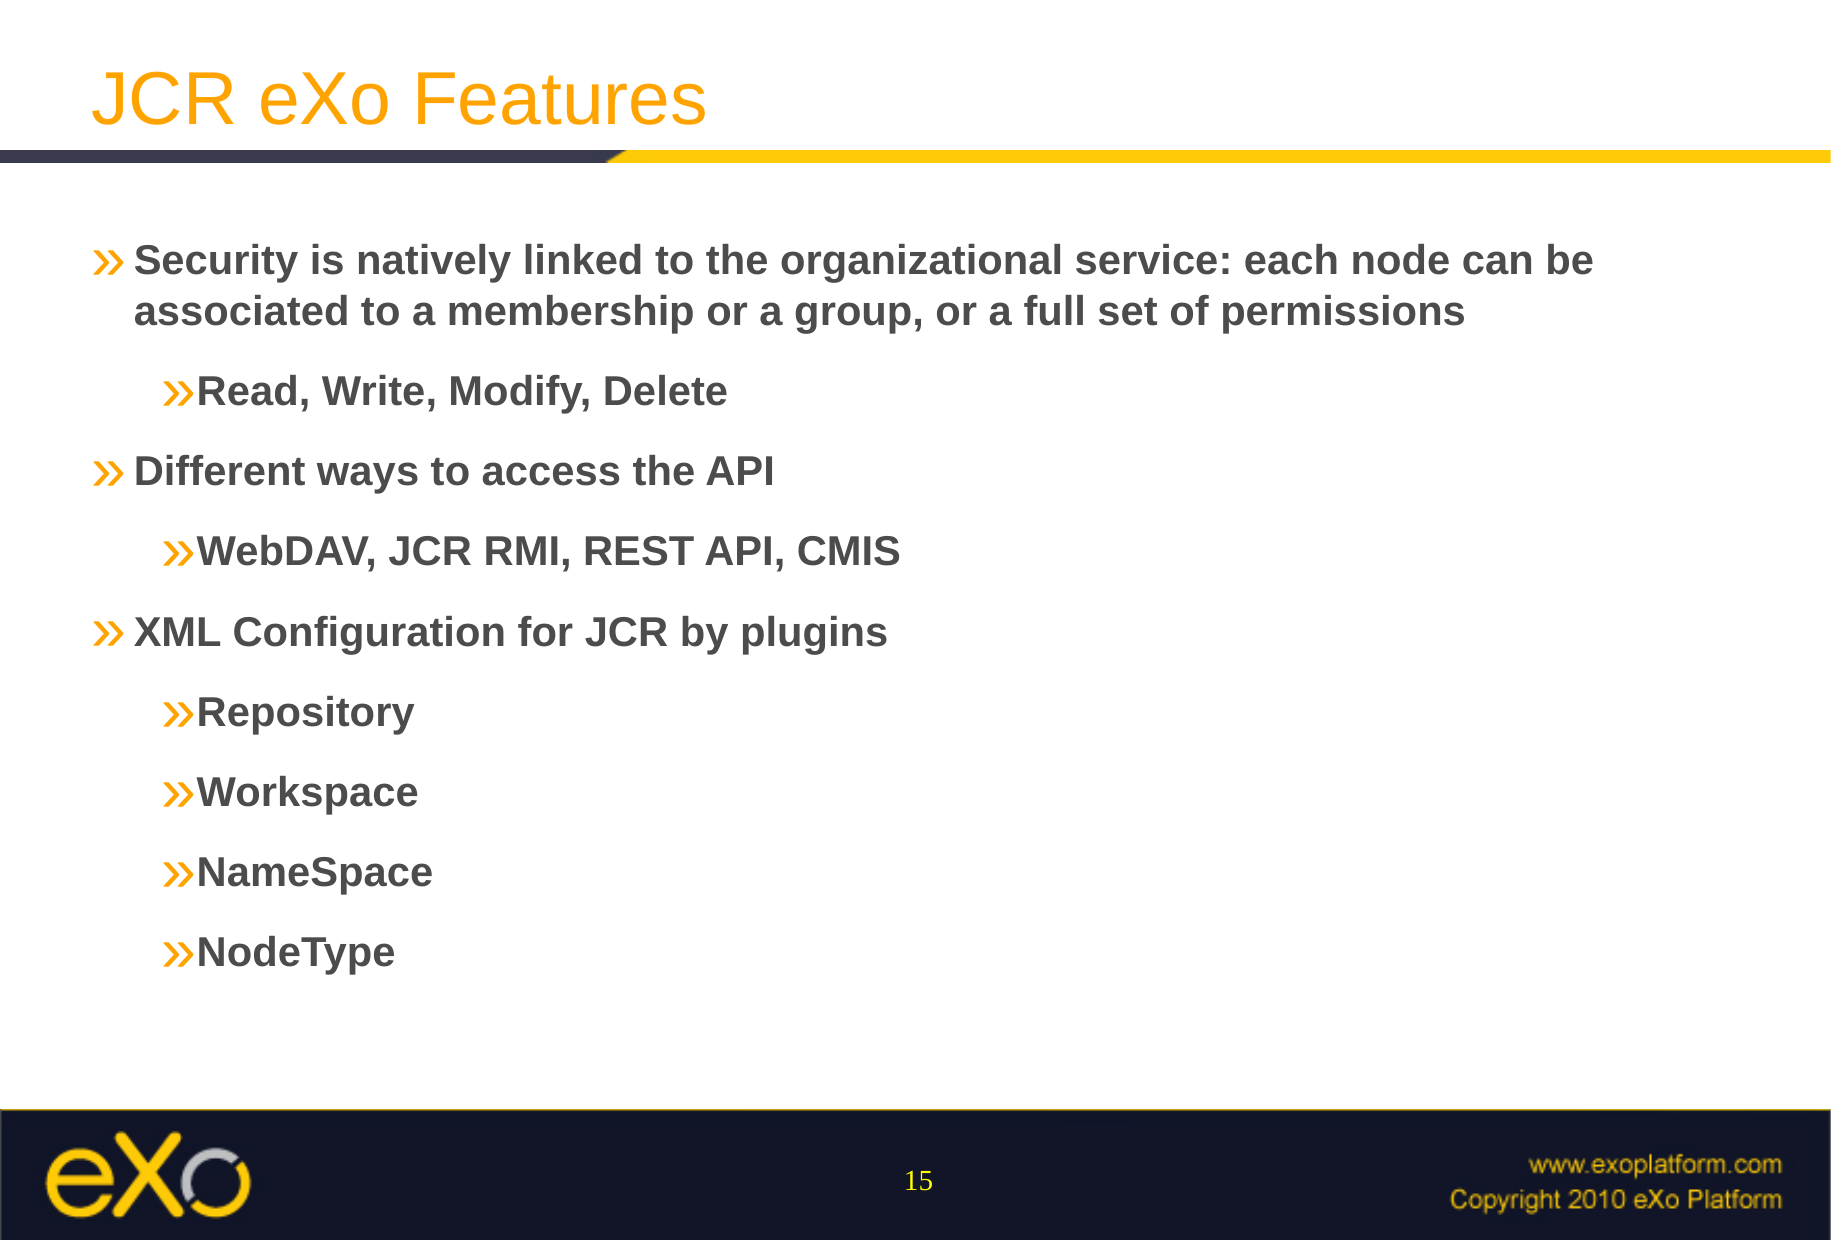

JCR eXo Features
Security is natively linked to the organizational service: each node can be associated to a membership or a group, or a full set of permissions
Read, Write, Modify, Delete
Different ways to access the API
WebDAV, JCR RMI, REST API, CMIS
XML Configuration for JCR by plugins
Repository
Workspace
NameSpace
NodeType